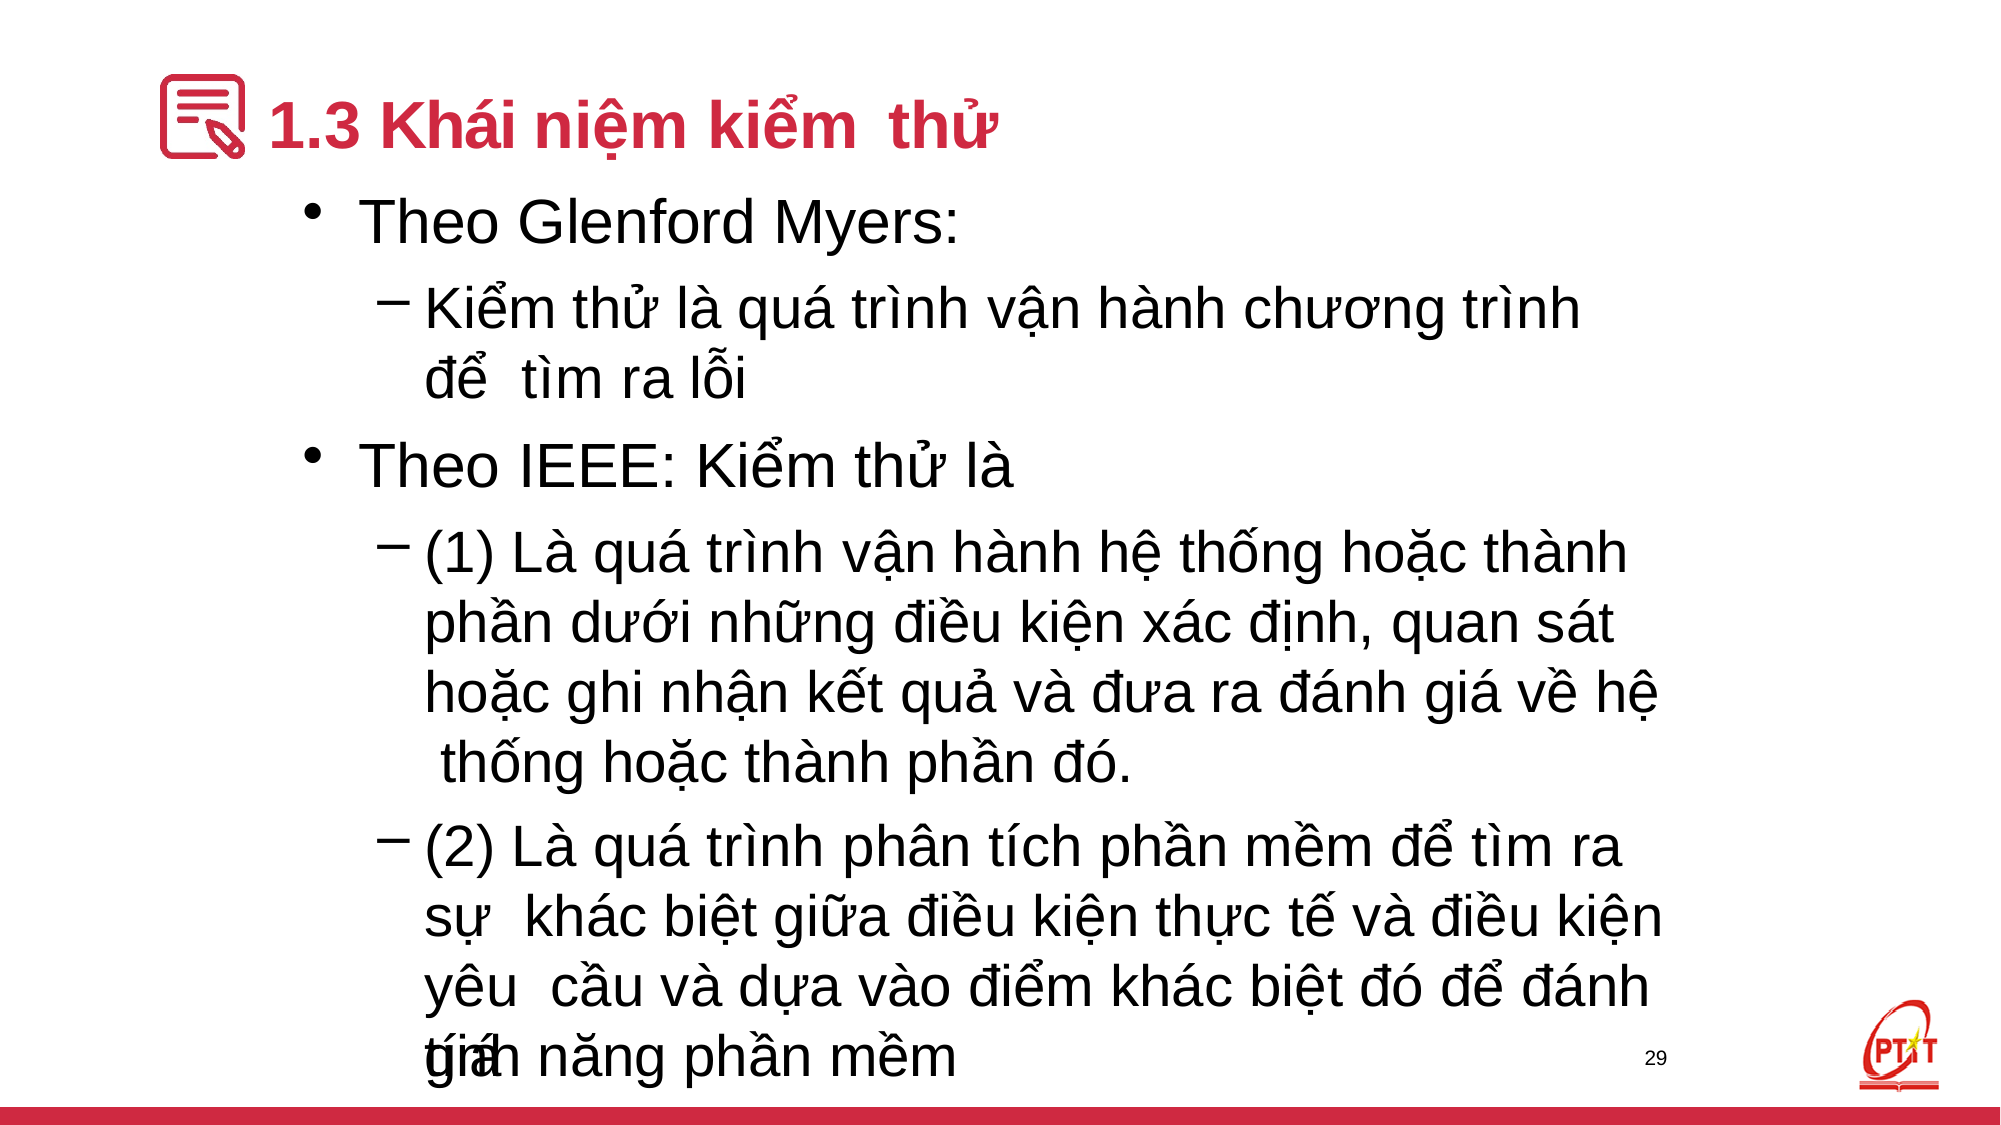

# 1.3 Khái niệm kiểm thử
Theo Glenford Myers:
Kiểm thử là quá trình vận hành chương trình để  tìm ra lỗi
Theo IEEE: Kiểm thử là
(1) Là quá trình vận hành hệ thống hoặc thành  phần dưới những điều kiện xác định, quan sát  hoặc ghi nhận kết quả và đưa ra đánh giá về hệ  thống hoặc thành phần đó.
(2) Là quá trình phân tích phần mềm để tìm ra sự  khác biệt giữa điều kiện thực tế và điều kiện yêu  cầu và dựa vào điểm khác biệt đó để đánh giá

tính năng phần mềm
29